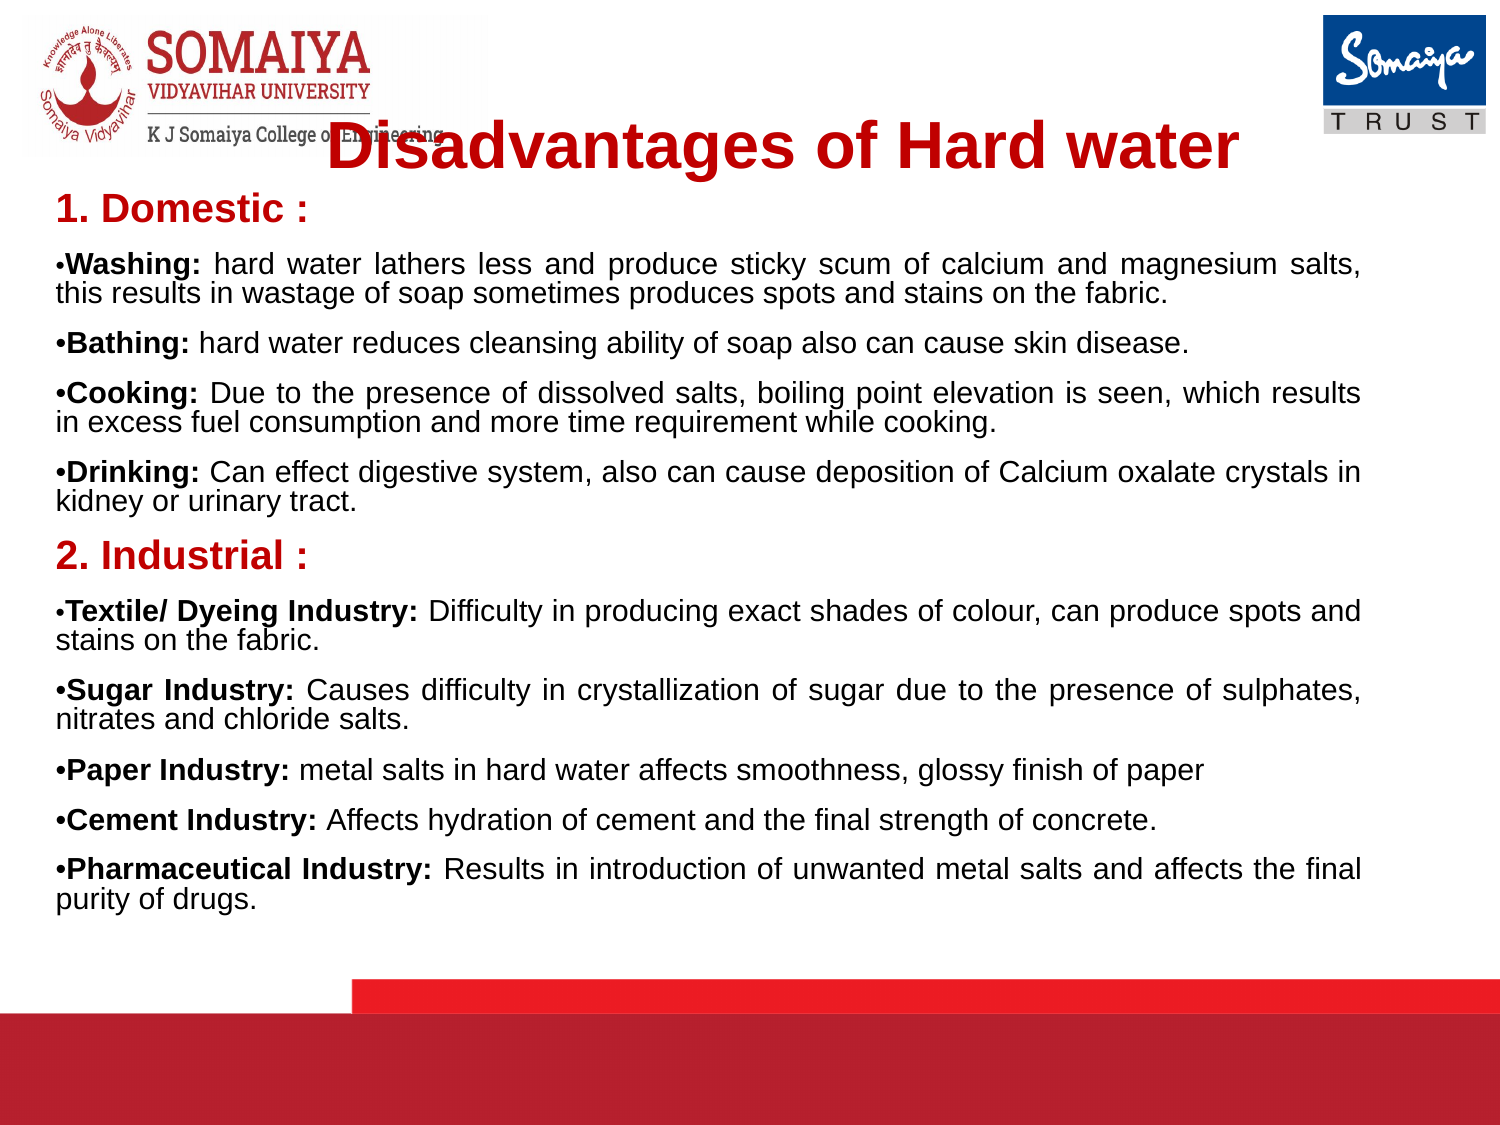

# Disadvantages of Hard water
1. Domestic :
•Washing: hard water lathers less and produce sticky scum of calcium and magnesium salts, this results in wastage of soap sometimes produces spots and stains on the fabric.
•Bathing: hard water reduces cleansing ability of soap also can cause skin disease.
•Cooking: Due to the presence of dissolved salts, boiling point elevation is seen, which results in excess fuel consumption and more time requirement while cooking.
•Drinking: Can effect digestive system, also can cause deposition of Calcium oxalate crystals in kidney or urinary tract.
2. Industrial :
•Textile/ Dyeing Industry: Difficulty in producing exact shades of colour, can produce spots and stains on the fabric.
•Sugar Industry: Causes difficulty in crystallization of sugar due to the presence of sulphates, nitrates and chloride salts.
•Paper Industry: metal salts in hard water affects smoothness, glossy finish of paper
•Cement Industry: Affects hydration of cement and the final strength of concrete.
•Pharmaceutical Industry: Results in introduction of unwanted metal salts and affects the final purity of drugs.